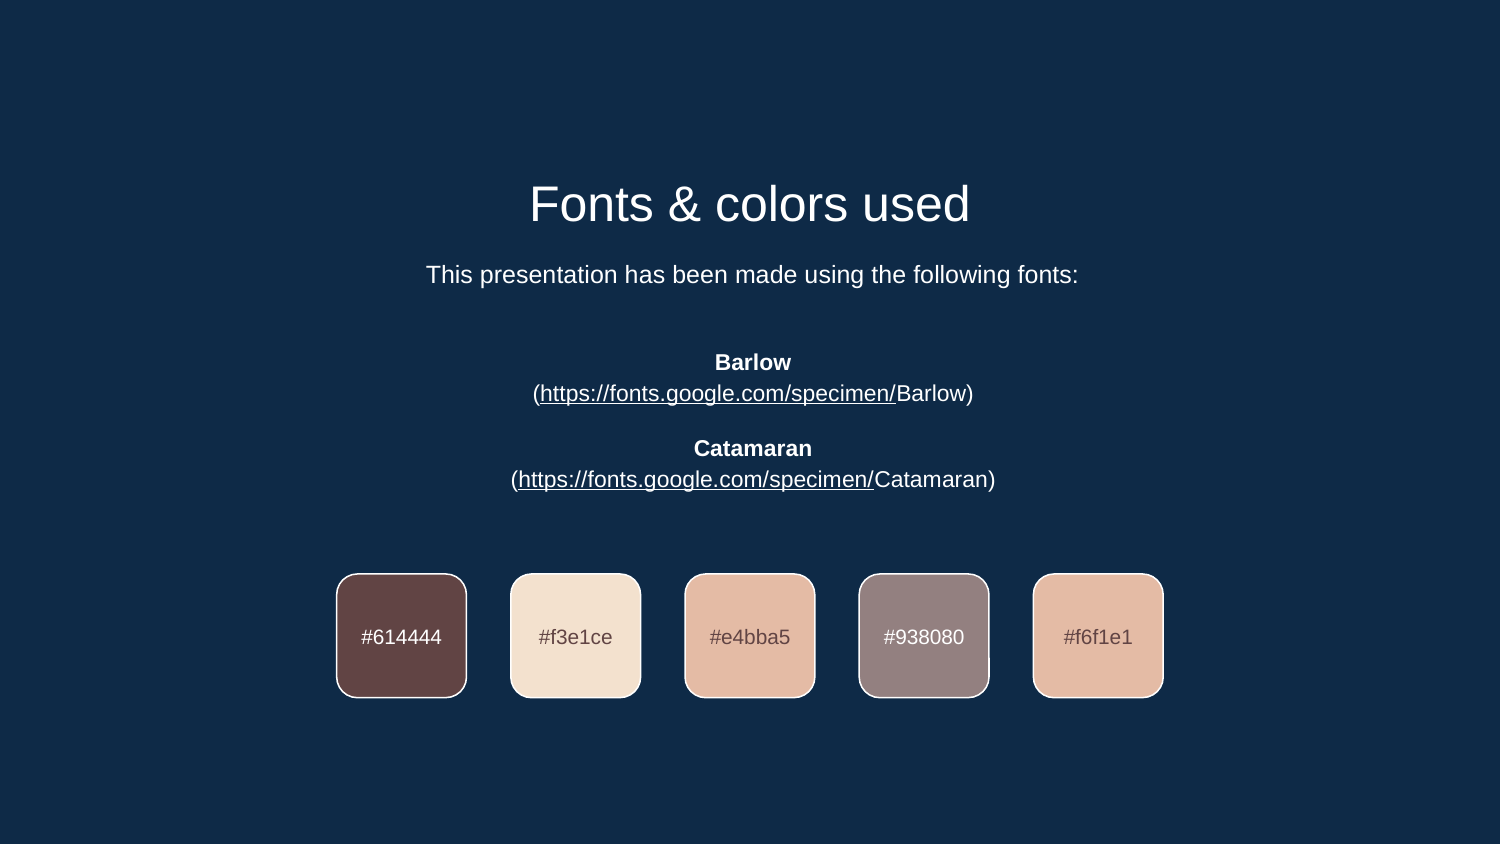

Fonts & colors used
This presentation has been made using the following fonts:

Barlow
(https://fonts.google.com/specimen/Barlow)

Catamaran
(https://fonts.google.com/specimen/Catamaran)

#614444
#f3e1ce
#e4bba5
#938080
#f6f1e1